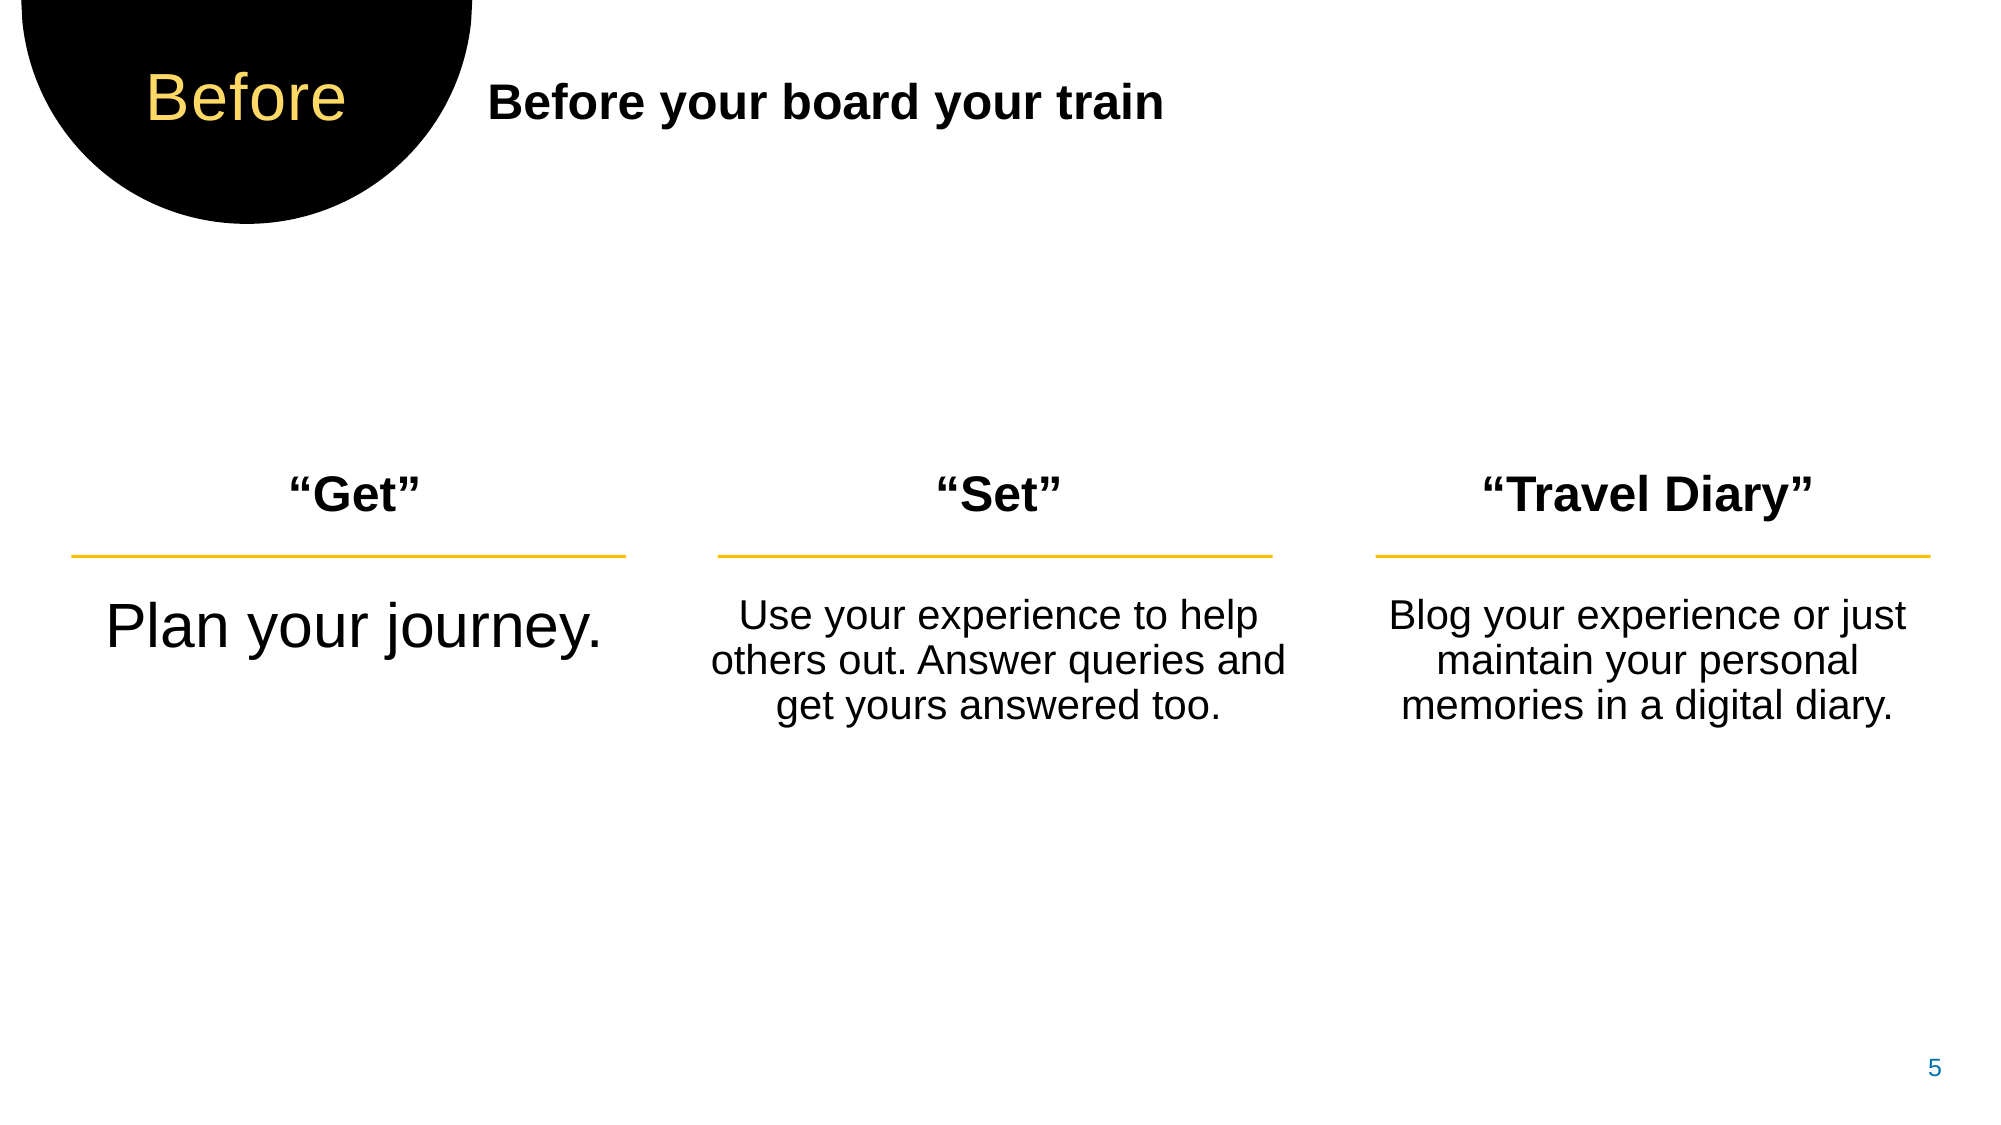

# Before
Before your board your train
“Get”
Plan your journey.
“Travel Diary”
Blog your experience or just maintain your personal memories in a digital diary.
“Set”
Use your experience to help others out. Answer queries and get yours answered too.

5